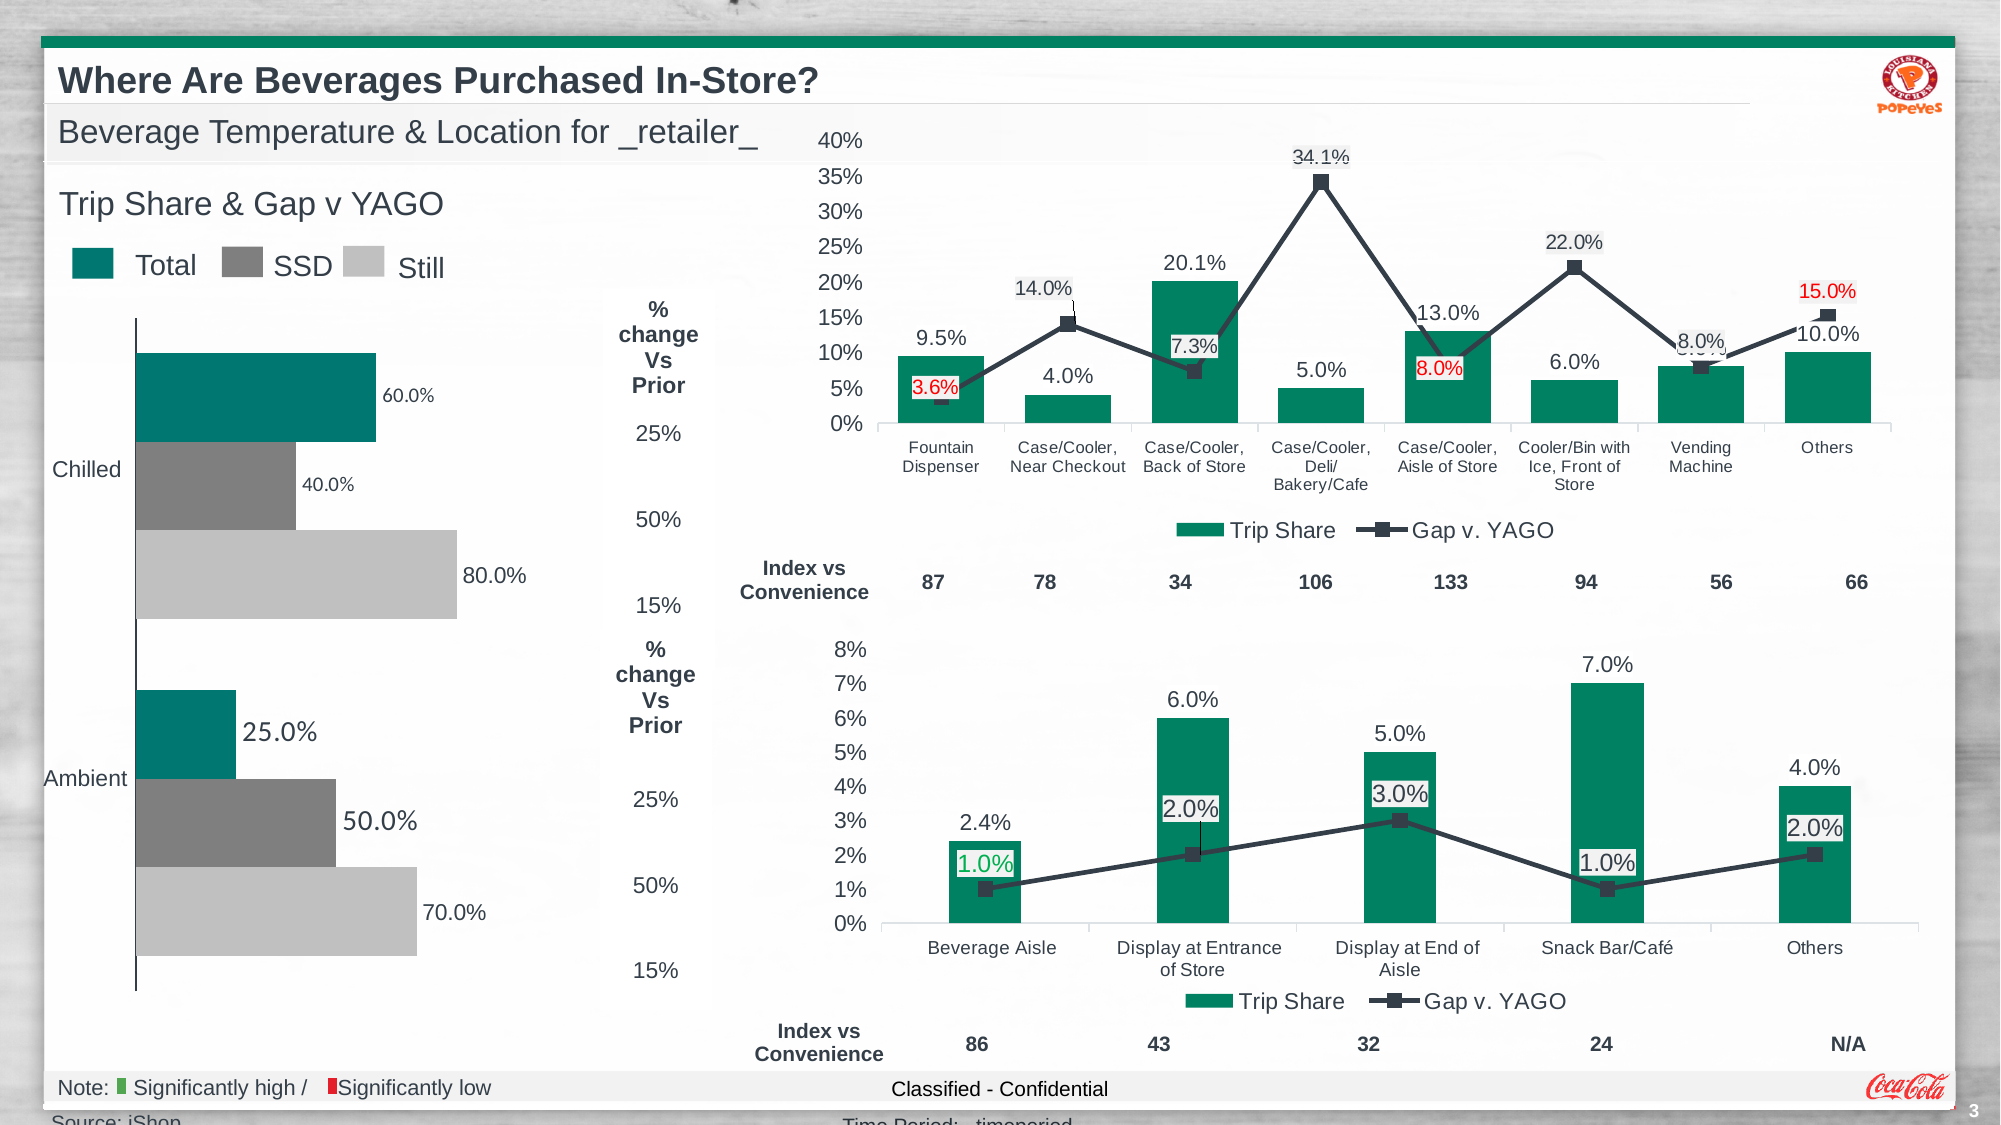

Where Are Beverages Purchased In-Store?
Beverage Temperature & Location for _retailer_

### Chart

| Category | Trip Share | Series 2 | Gap v. YAGO |
|---|---|---|---|
| Fountain Dispenser | 0.095 | 0.0 | 0.036 |
| Case/Cooler, Near Checkout | 0.04 | 0.0 | 0.14 |
| Case/Cooler, Back of Store | 0.201 | None | 0.073 |
| Case/Cooler, Deli/Bakery/Cafe | 0.05 | None | 0.341 |
| Case/Cooler, Aisle of Store | 0.13 | None | 0.08 |
| Cooler/Bin with Ice, Front of Store | 0.06 | 0.0 | 0.22 |
| Vending Machine | 0.08 | None | 0.08 |
| Others | 0.1 | None | 0.15 |
Trip Share & Gap v YAGO
Total

SSD

Still
| % change Vs Prior |
| --- |
| 25% |
| 50% |
| 15% |

### Chart

| Category |  |  |  |
|---|---|---|---|
Chilled
| Index vs Convenience | 87 | 78 | 34 | 106 | 133 | 94 | 56 | 66 |
| --- | --- | --- | --- | --- | --- | --- | --- | --- |
| % change Vs Prior |
| --- |
| 25% |
| 50% |
| 15% |

### Chart

| Category | Trip Share | Series 2 | Gap v. YAGO |
|---|---|---|---|
|    Beverage Aisle | 0.024 | 0.0 | 0.01 |
|    Display at Entrance of Store | 0.06 | 0.0 | 0.02 |
|    Display at End of Aisle | 0.05 | None | 0.03 |
| Snack Bar/Café | 0.07 | None | 0.01 |
| Others | 0.04 | None | 0.02 |
Ambient
| Index vs Convenience | 86 | 43 | 32 | 24 | N/A |
| --- | --- | --- | --- | --- | --- |
Note:    Significantly high /     Significantly low

3
Source: iShop
Time Period: _timeperiod_